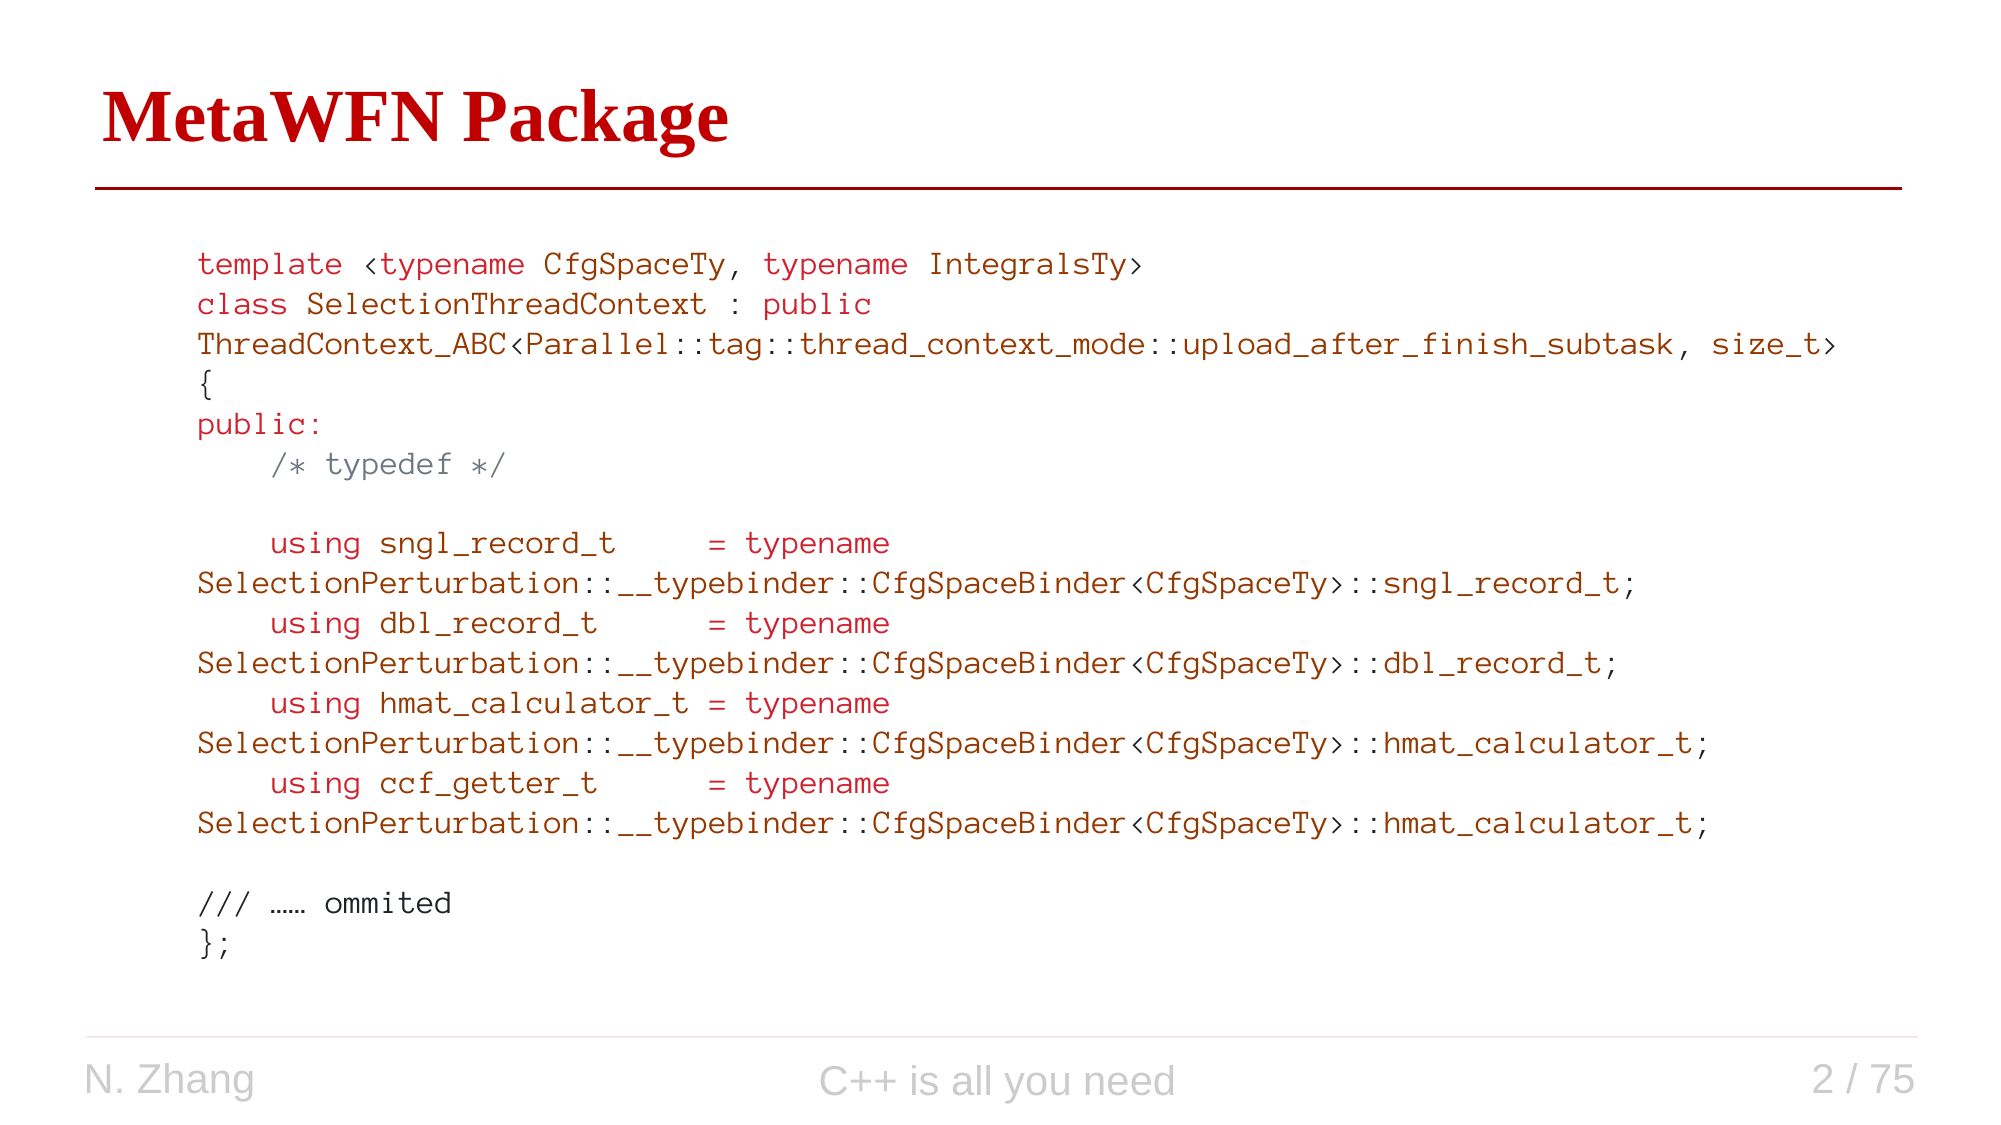

MetaWFN Package
template <typename CfgSpaceTy, typename IntegralsTy>
class SelectionThreadContext : public ThreadContext_ABC<Parallel::tag::thread_context_mode::upload_after_finish_subtask, size_t>
{
public:
    /* typedef */
    using sngl_record_t     = typename SelectionPerturbation::__typebinder::CfgSpaceBinder<CfgSpaceTy>::sngl_record_t;
    using dbl_record_t      = typename SelectionPerturbation::__typebinder::CfgSpaceBinder<CfgSpaceTy>::dbl_record_t;
    using hmat_calculator_t = typename SelectionPerturbation::__typebinder::CfgSpaceBinder<CfgSpaceTy>::hmat_calculator_t;
    using ccf_getter_t      = typename SelectionPerturbation::__typebinder::CfgSpaceBinder<CfgSpaceTy>::hmat_calculator_t;

/// …… ommited
};
N. Zhang
2 / 75
C++ is all you need